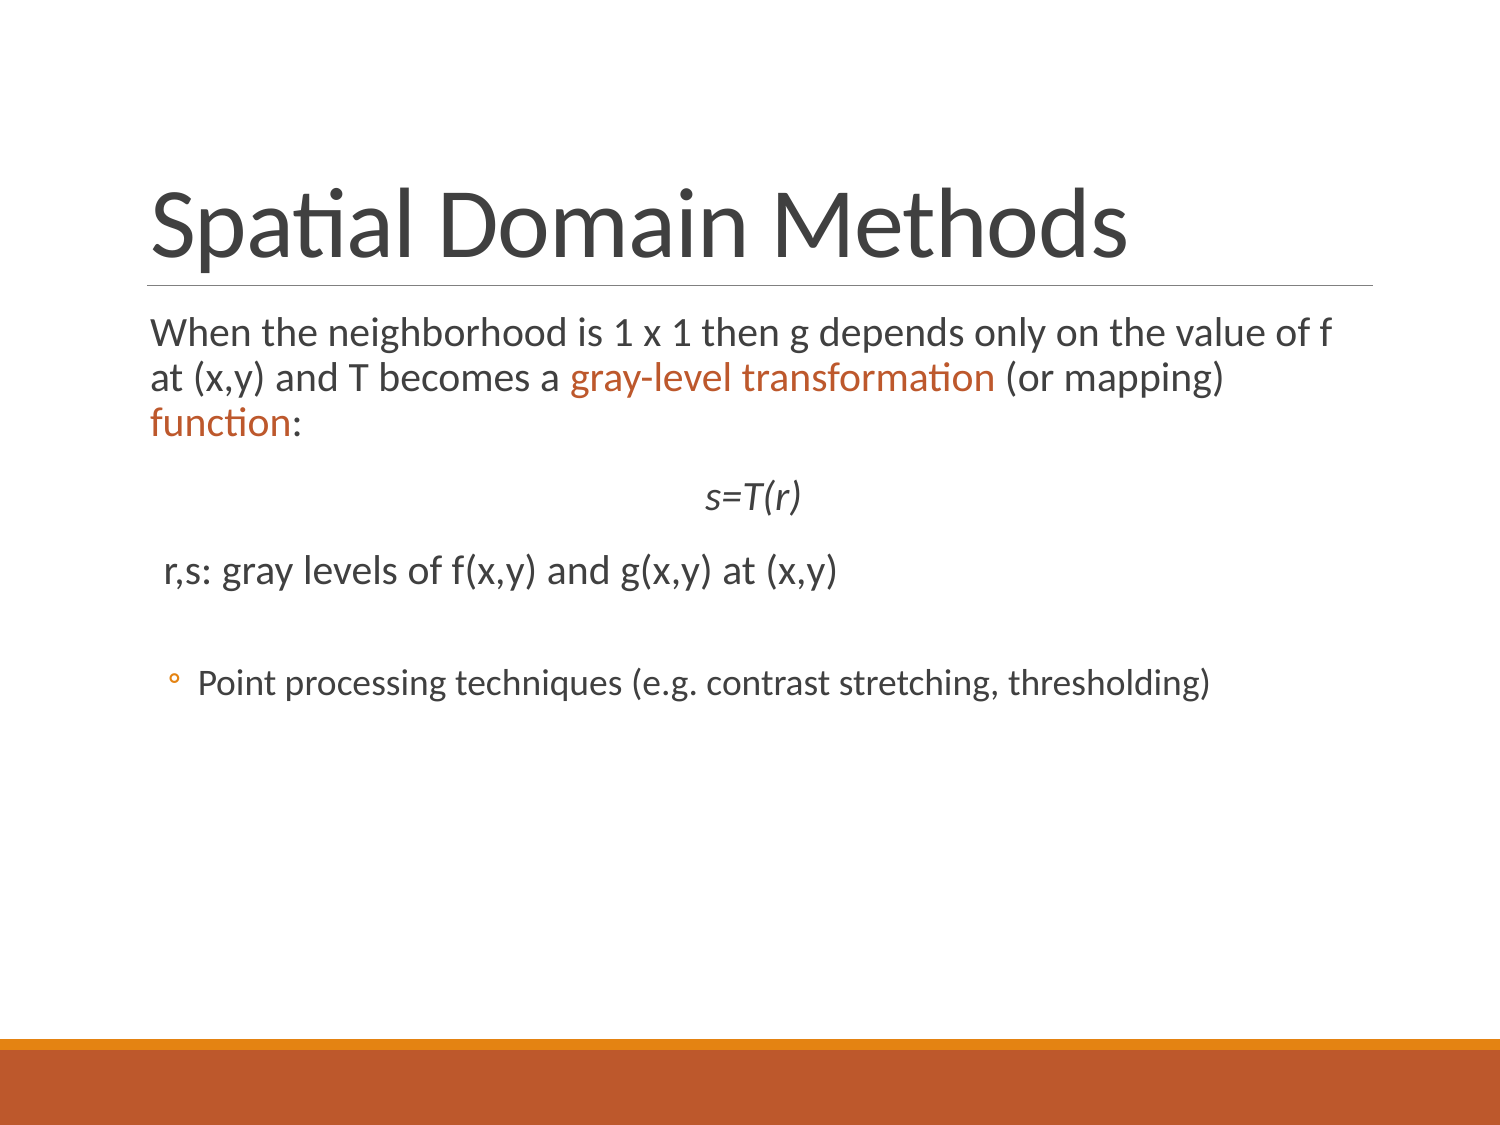

# Spatial Domain Methods
When the neighborhood is 1 x 1 then g depends only on the value of f at (x,y) and T becomes a gray-level transformation (or mapping) function:
s=T(r)
   r,s: gray levels of f(x,y) and g(x,y) at (x,y)

Point processing techniques (e.g. contrast stretching, thresholding)